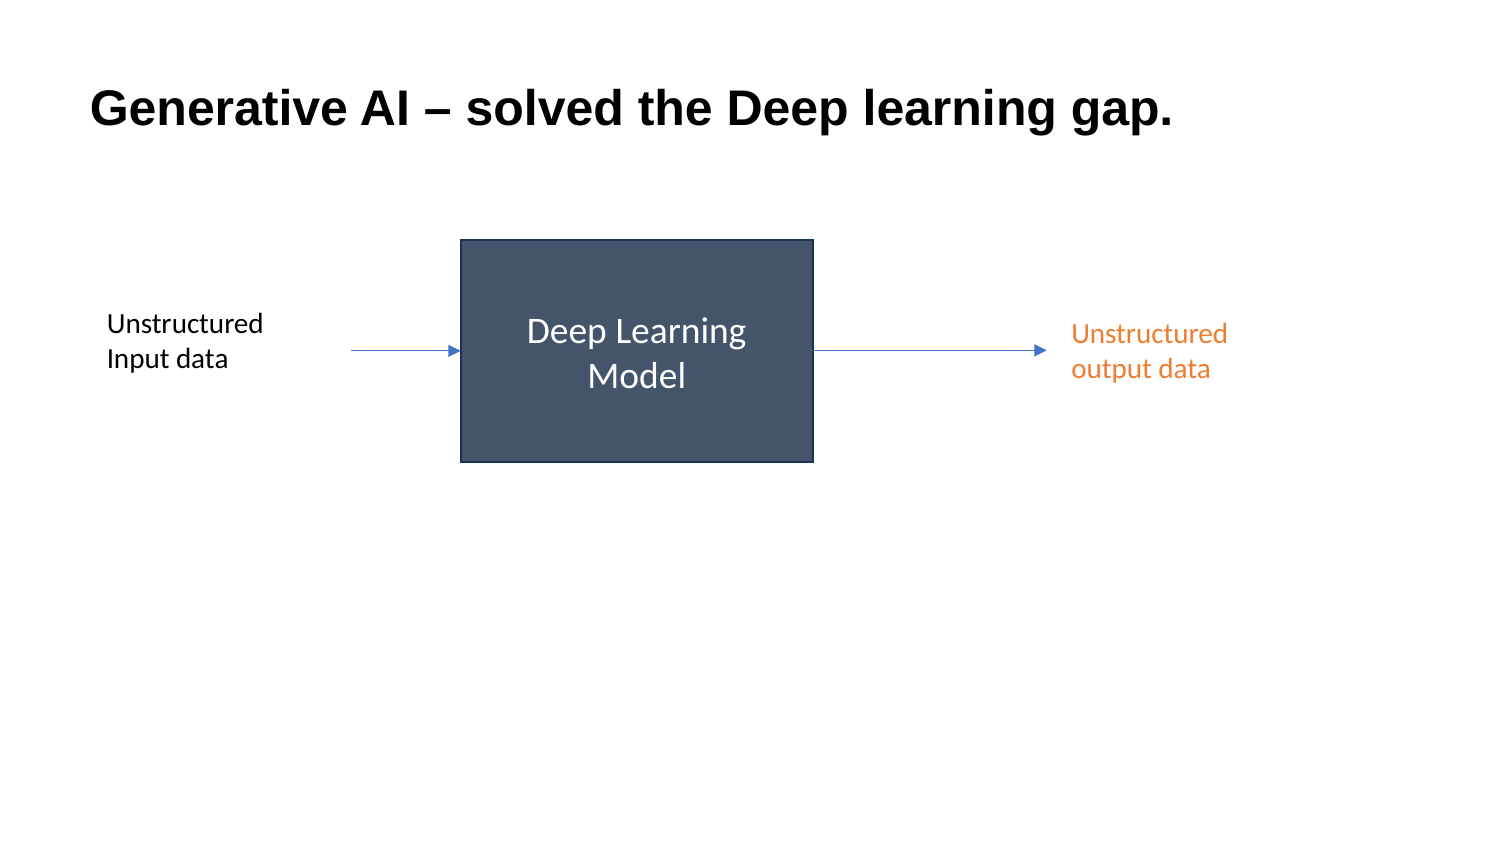

Generative AI – solved the Deep learning gap.

Deep Learning Model
Unstructured  Input data
Unstructured output data